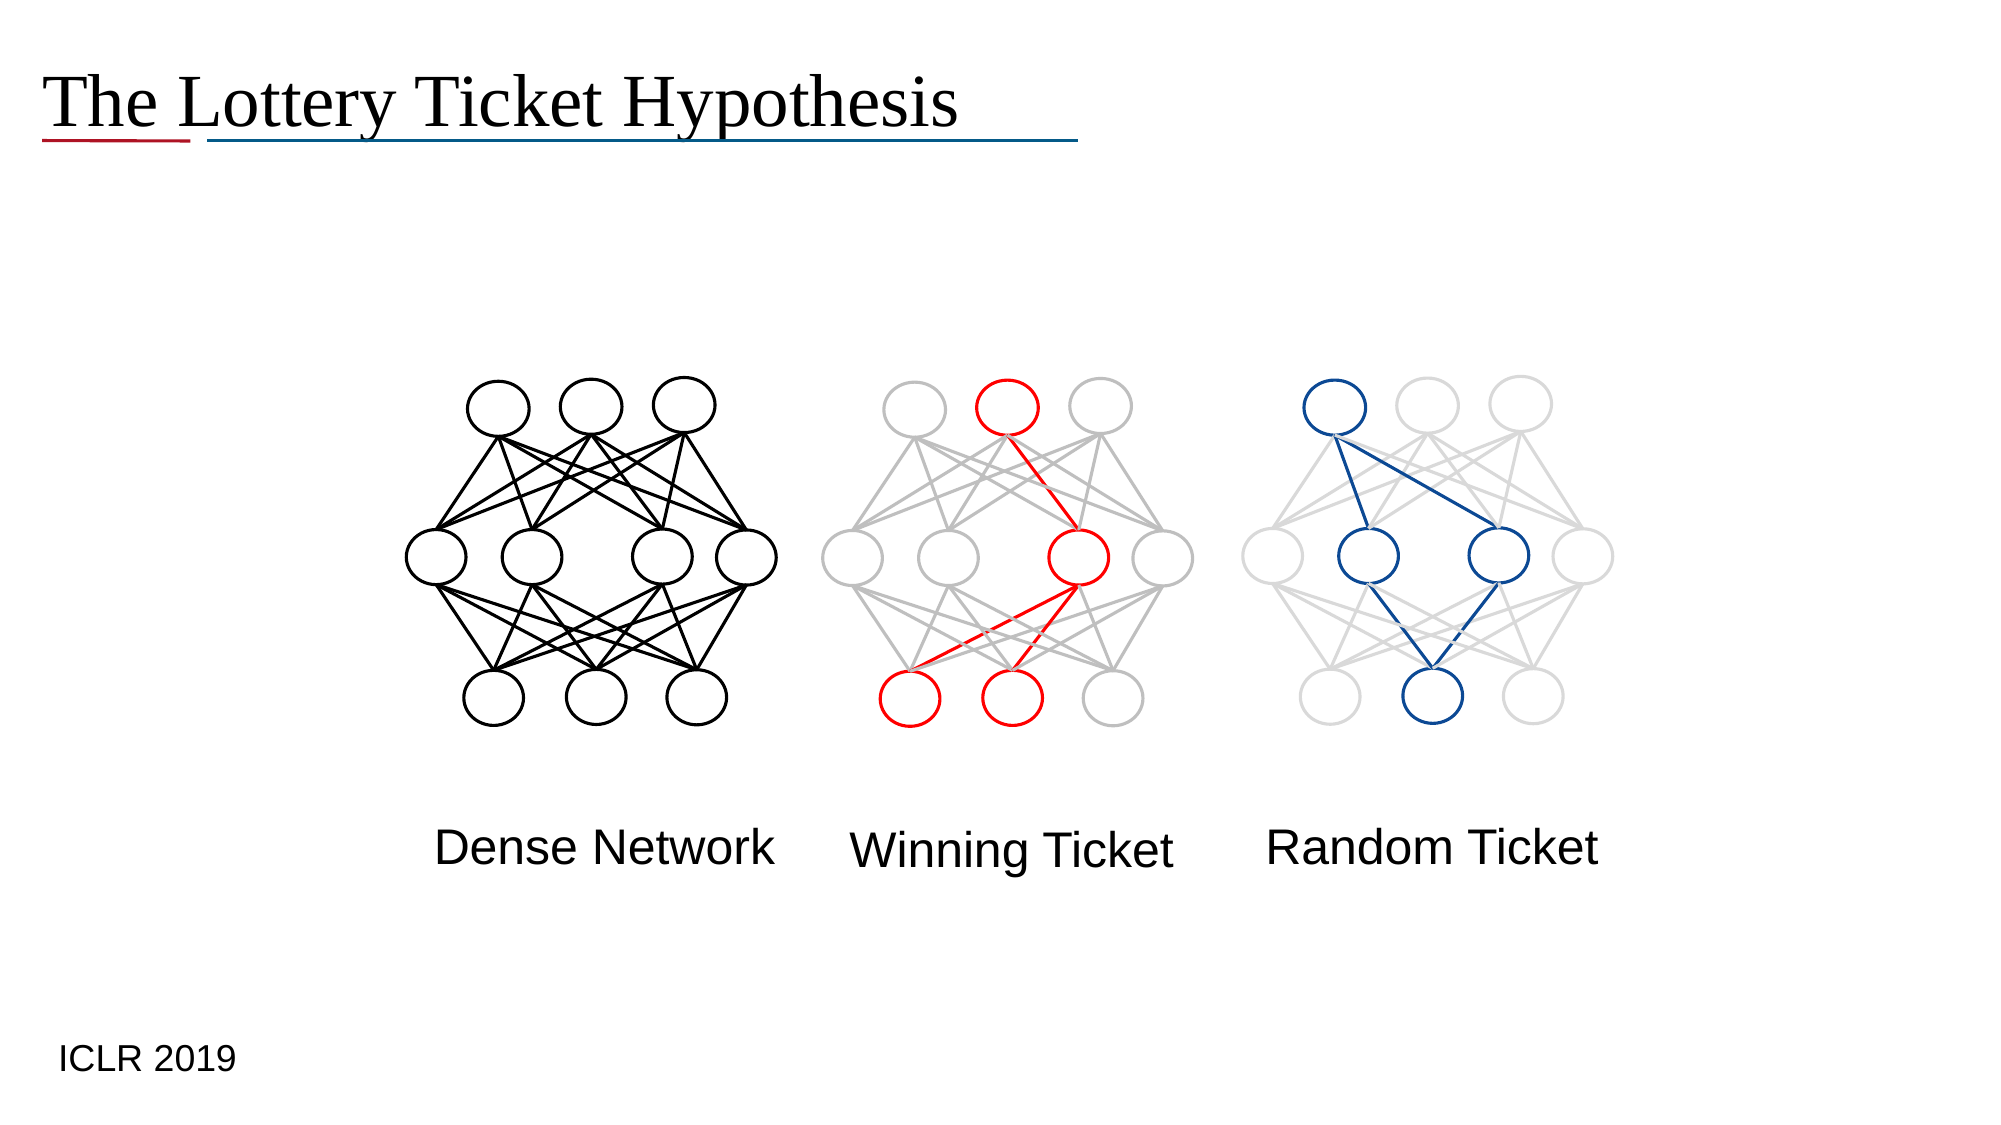

# The Lottery Ticket Hypothesis

Dense Network
Random Ticket
Winning Ticket
ICLR 2019